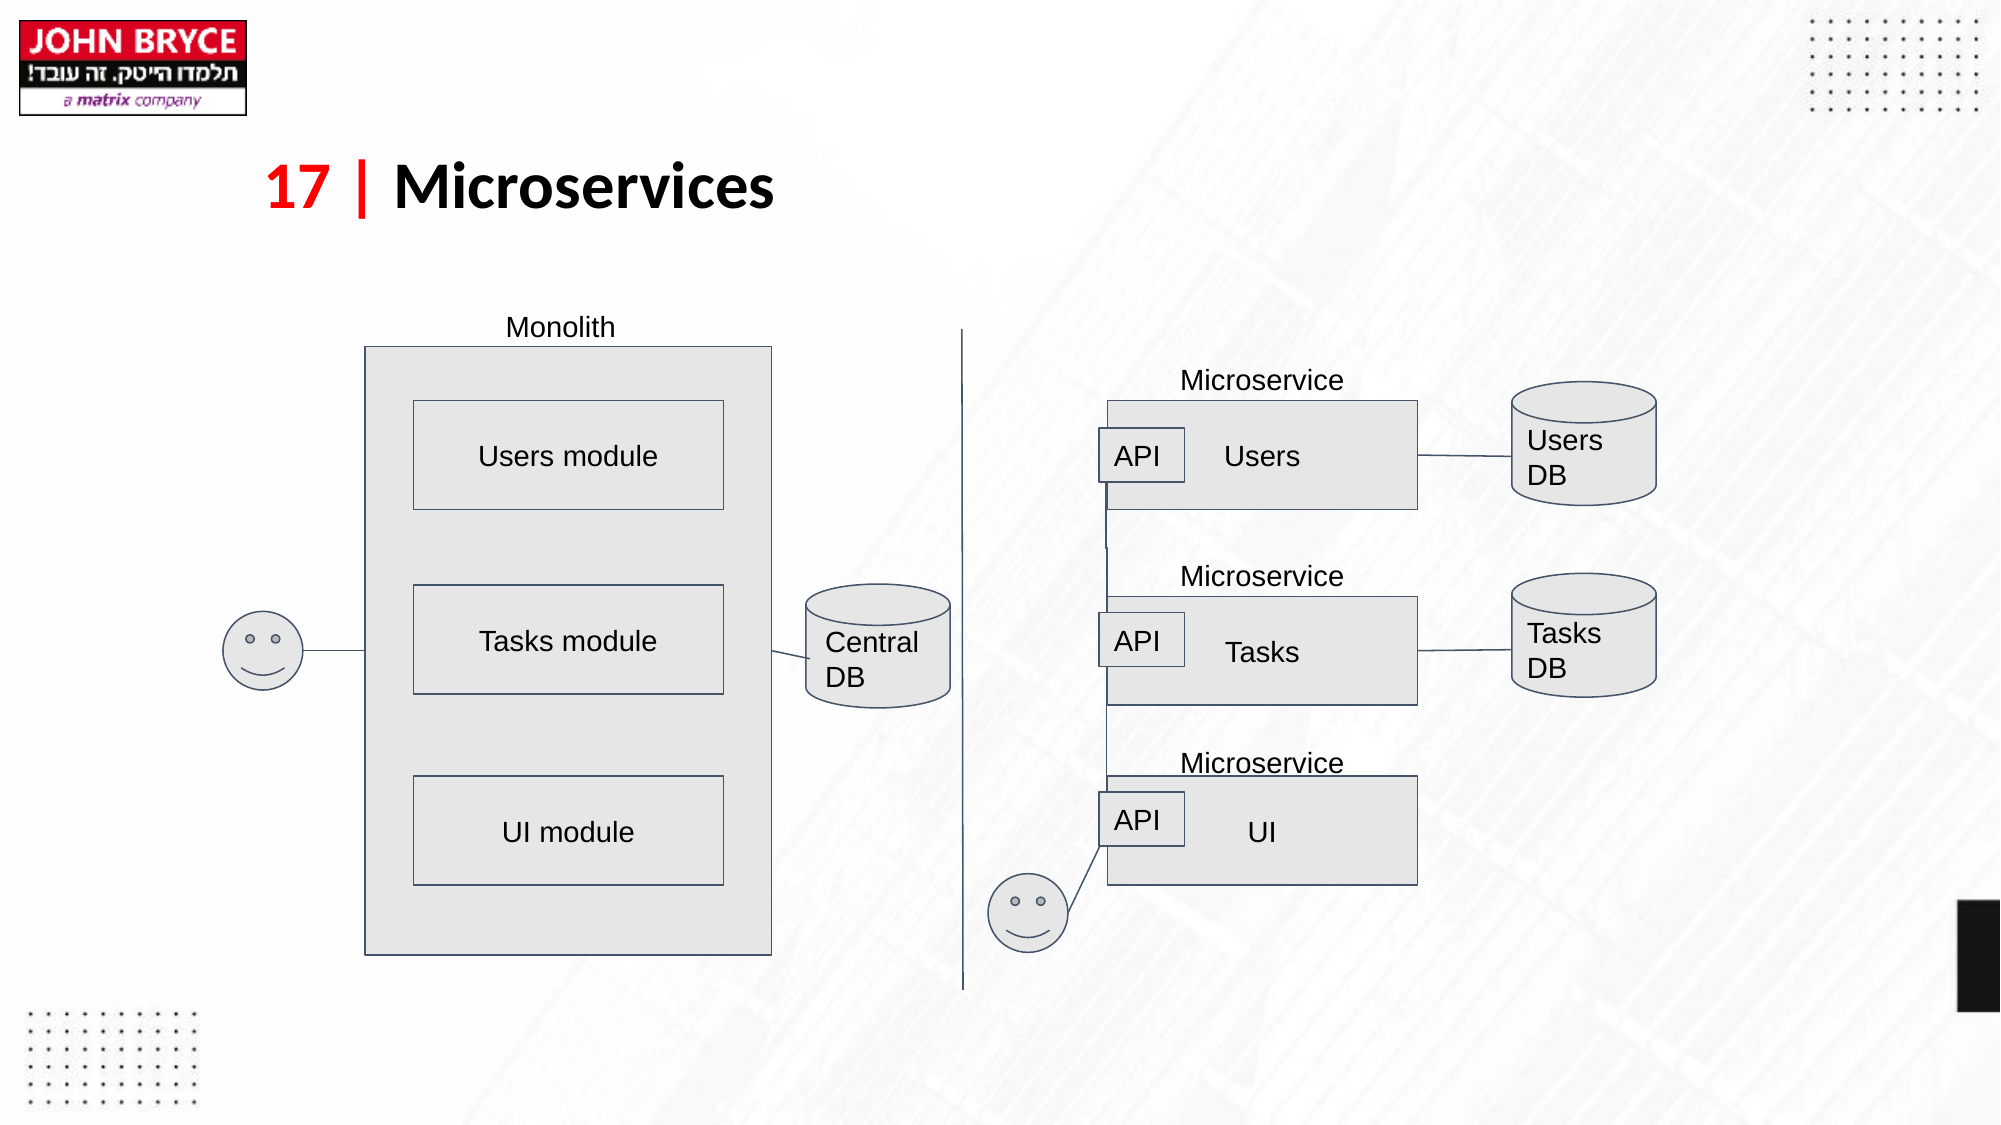

# 17 | Microservices

Monolith

Microservice

Users module
Users
Users DB
API
Microservice

Tasks module
Tasks
Tasks DB
Central DB

API
Microservice
UI module
UI
API